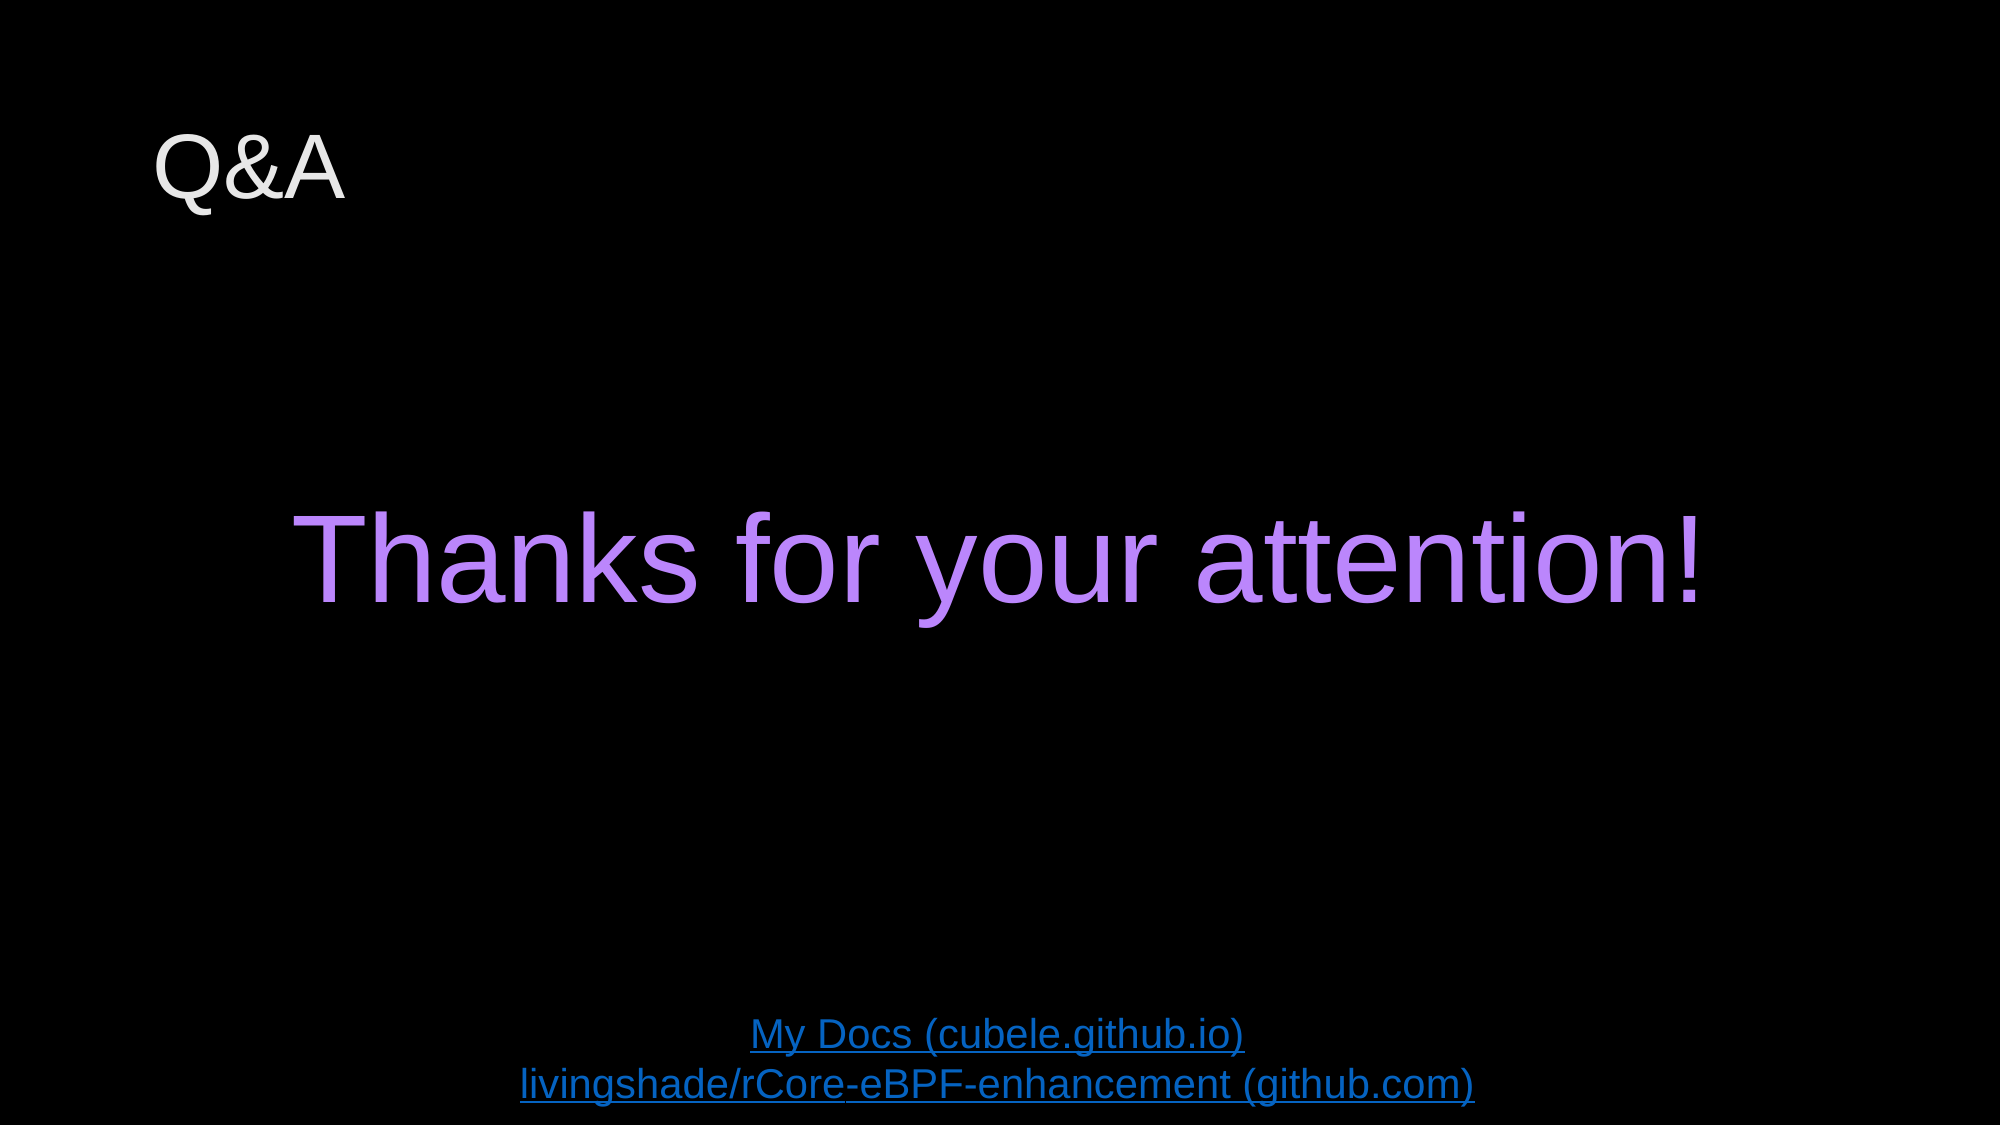

# Q&A
Thanks for your attention!
My Docs (cubele.github.io)
livingshade/rCore-eBPF-enhancement (github.com)